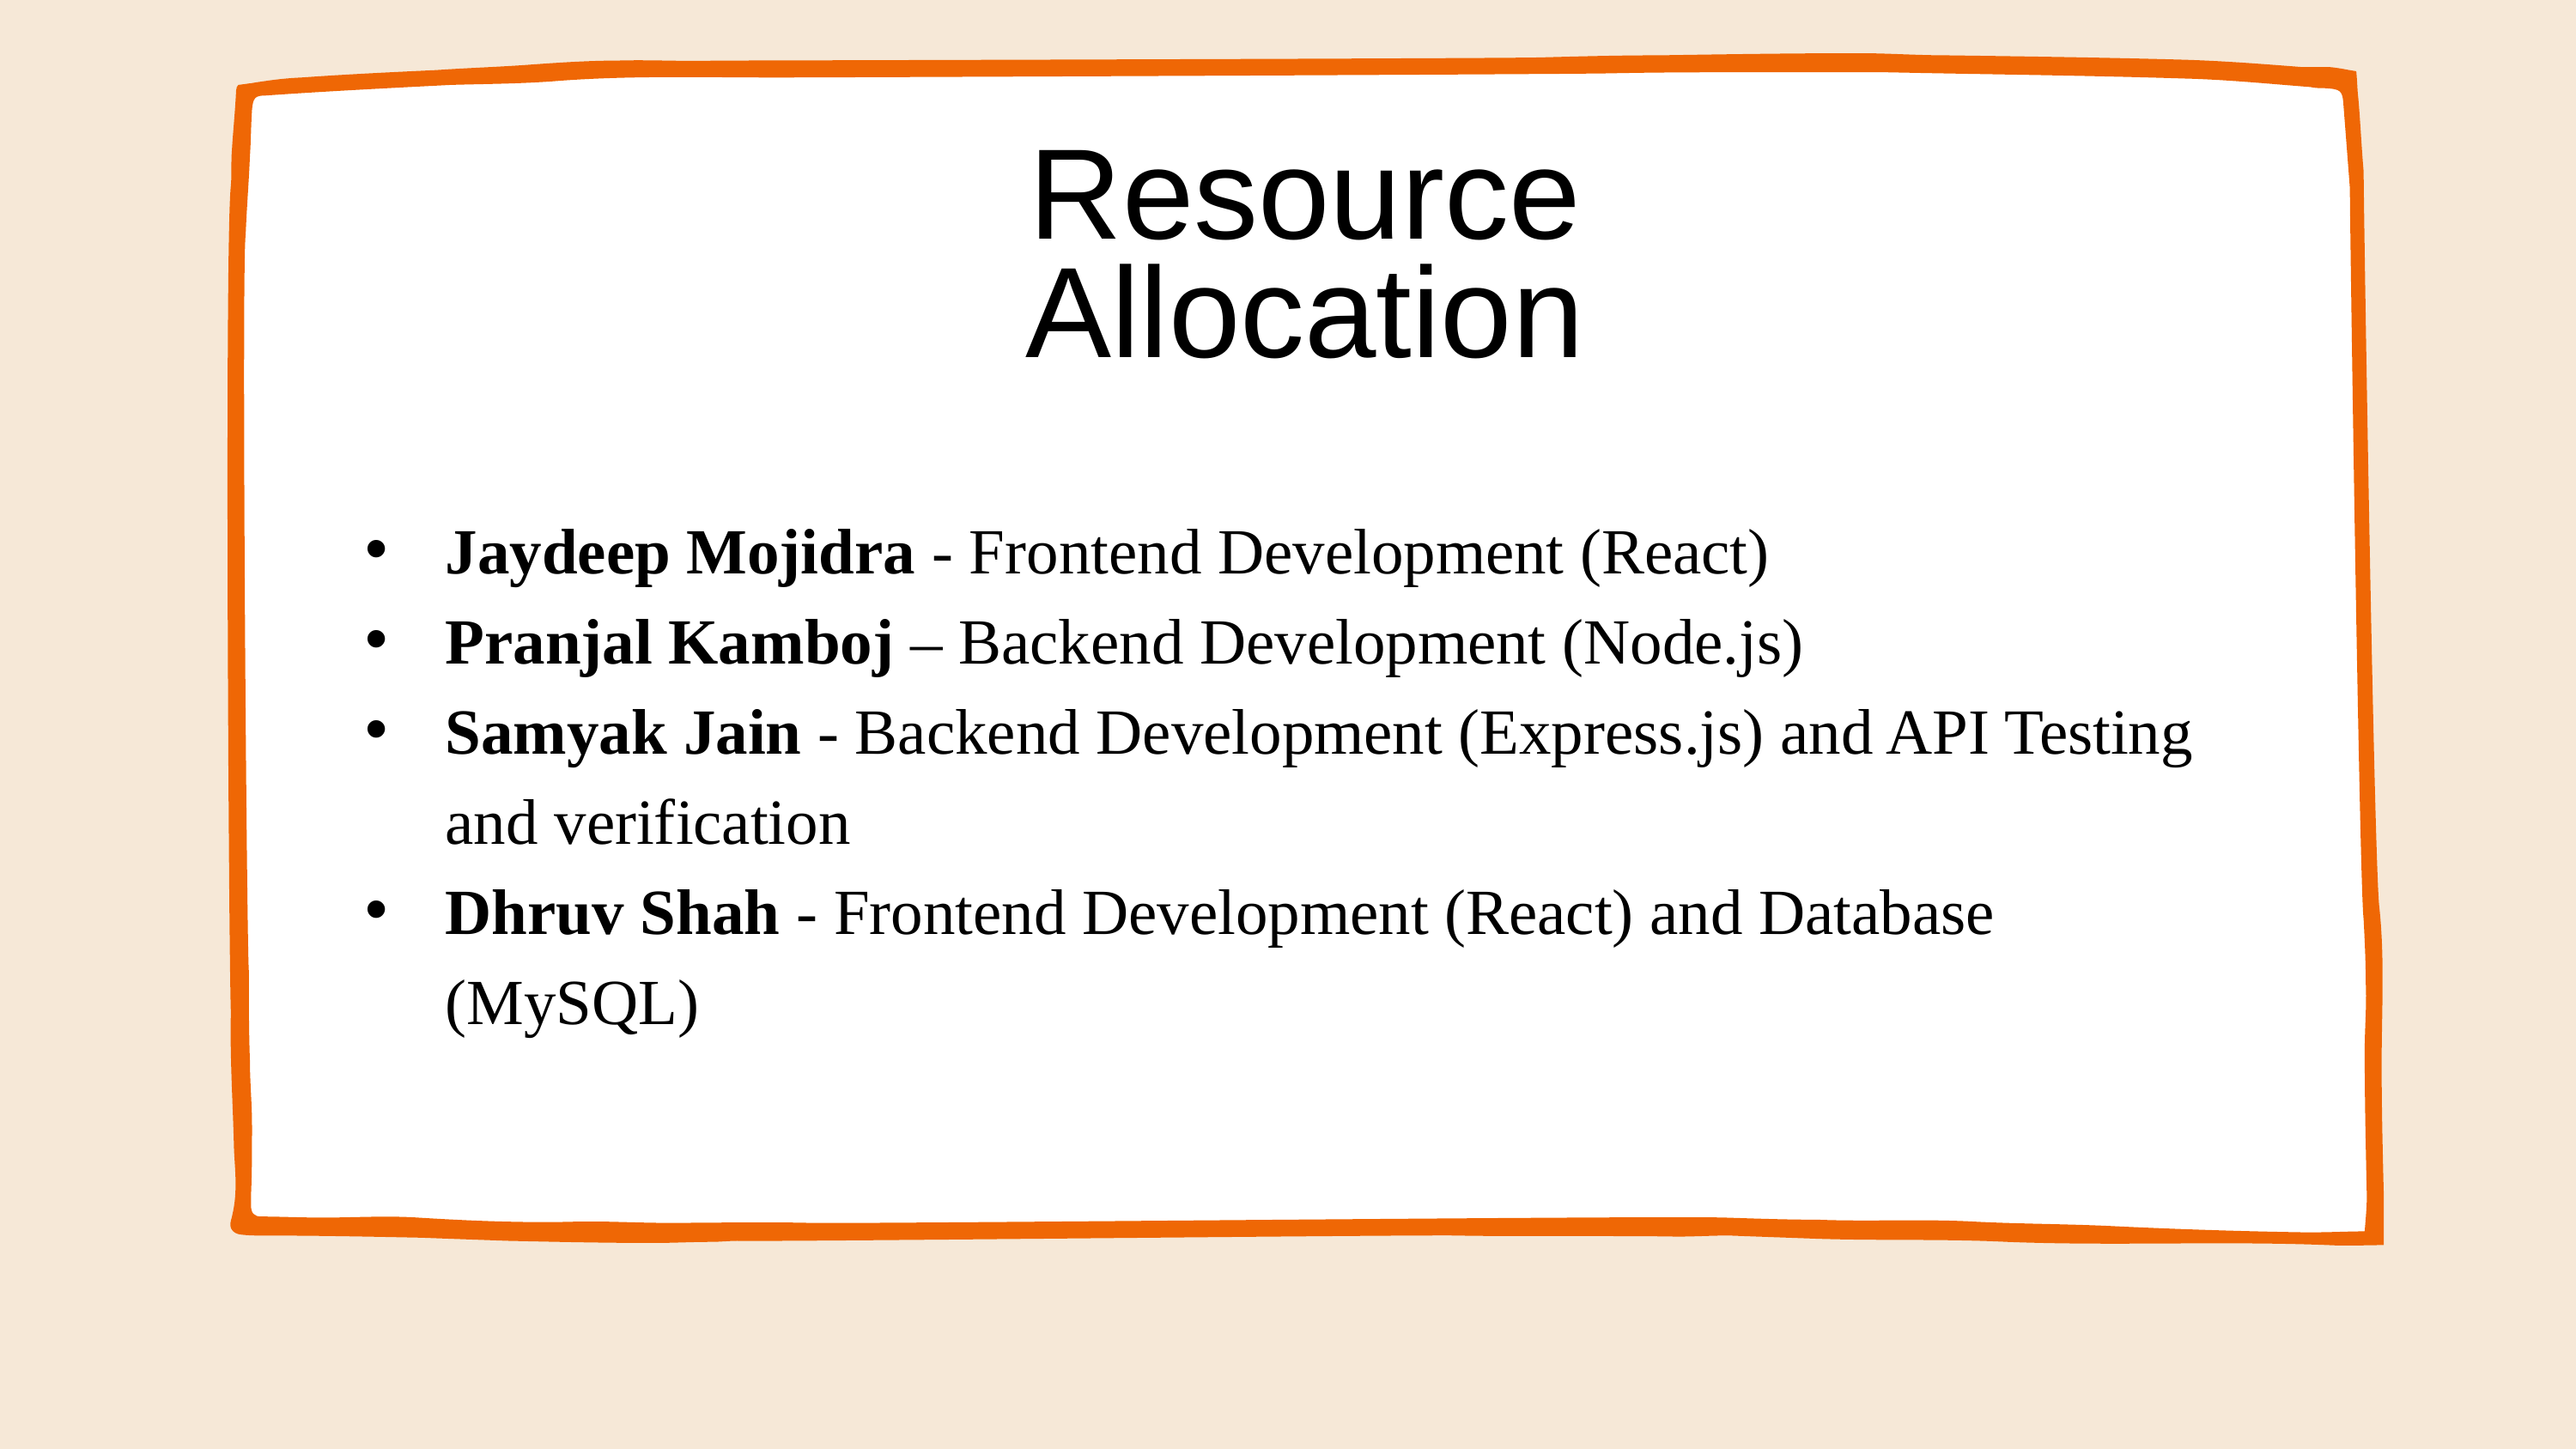

Resource Allocation
Jaydeep Mojidra - Frontend Development (React)
Pranjal Kamboj – Backend Development (Node.js)
Samyak Jain - Backend Development (Express.js) and API Testing and verification
Dhruv Shah - Frontend Development (React) and Database (MySQL)